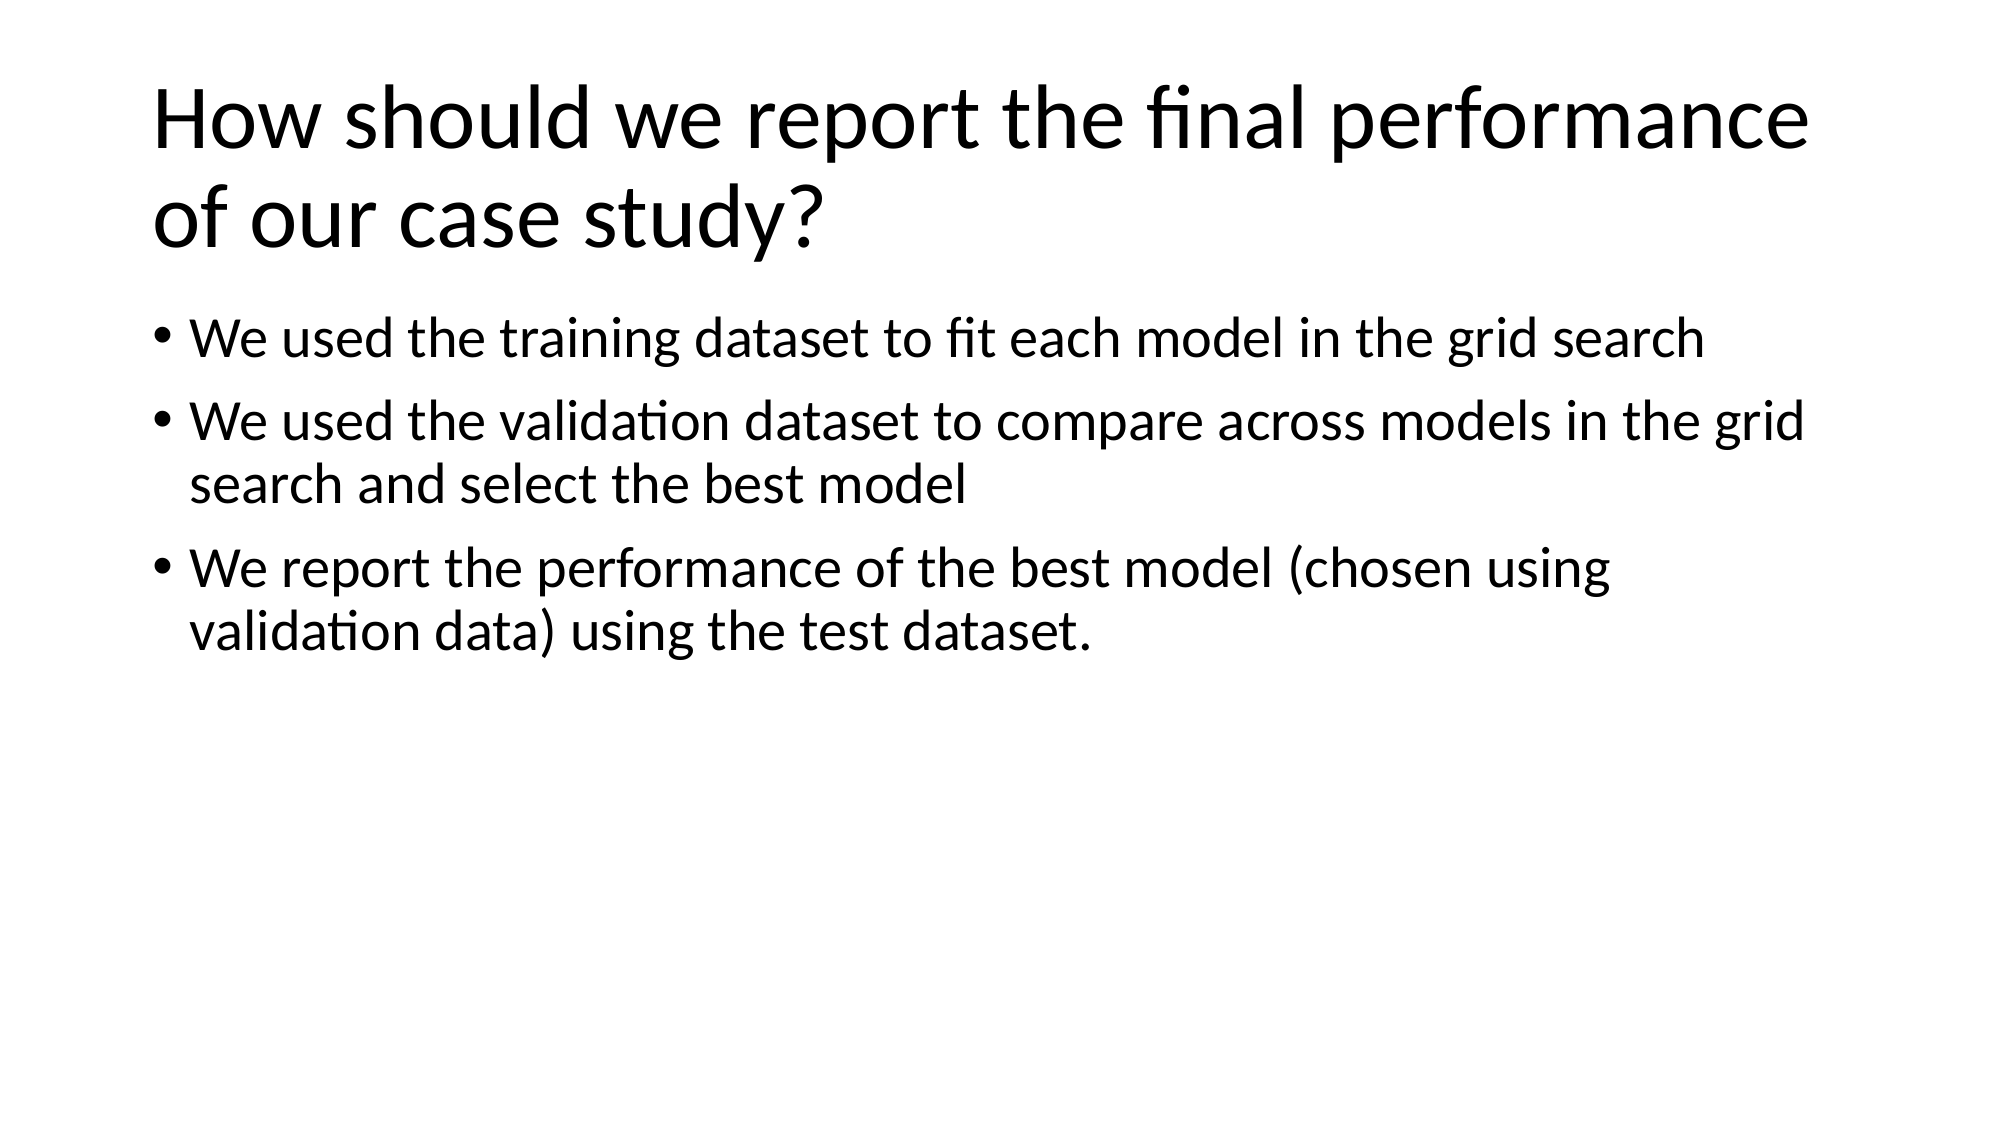

# How should we report the final performance of our case study?
We used the training dataset to fit each model in the grid search
We used the validation dataset to compare across models in the grid search and select the best model
We report the performance of the best model (chosen using validation data) using the test dataset.